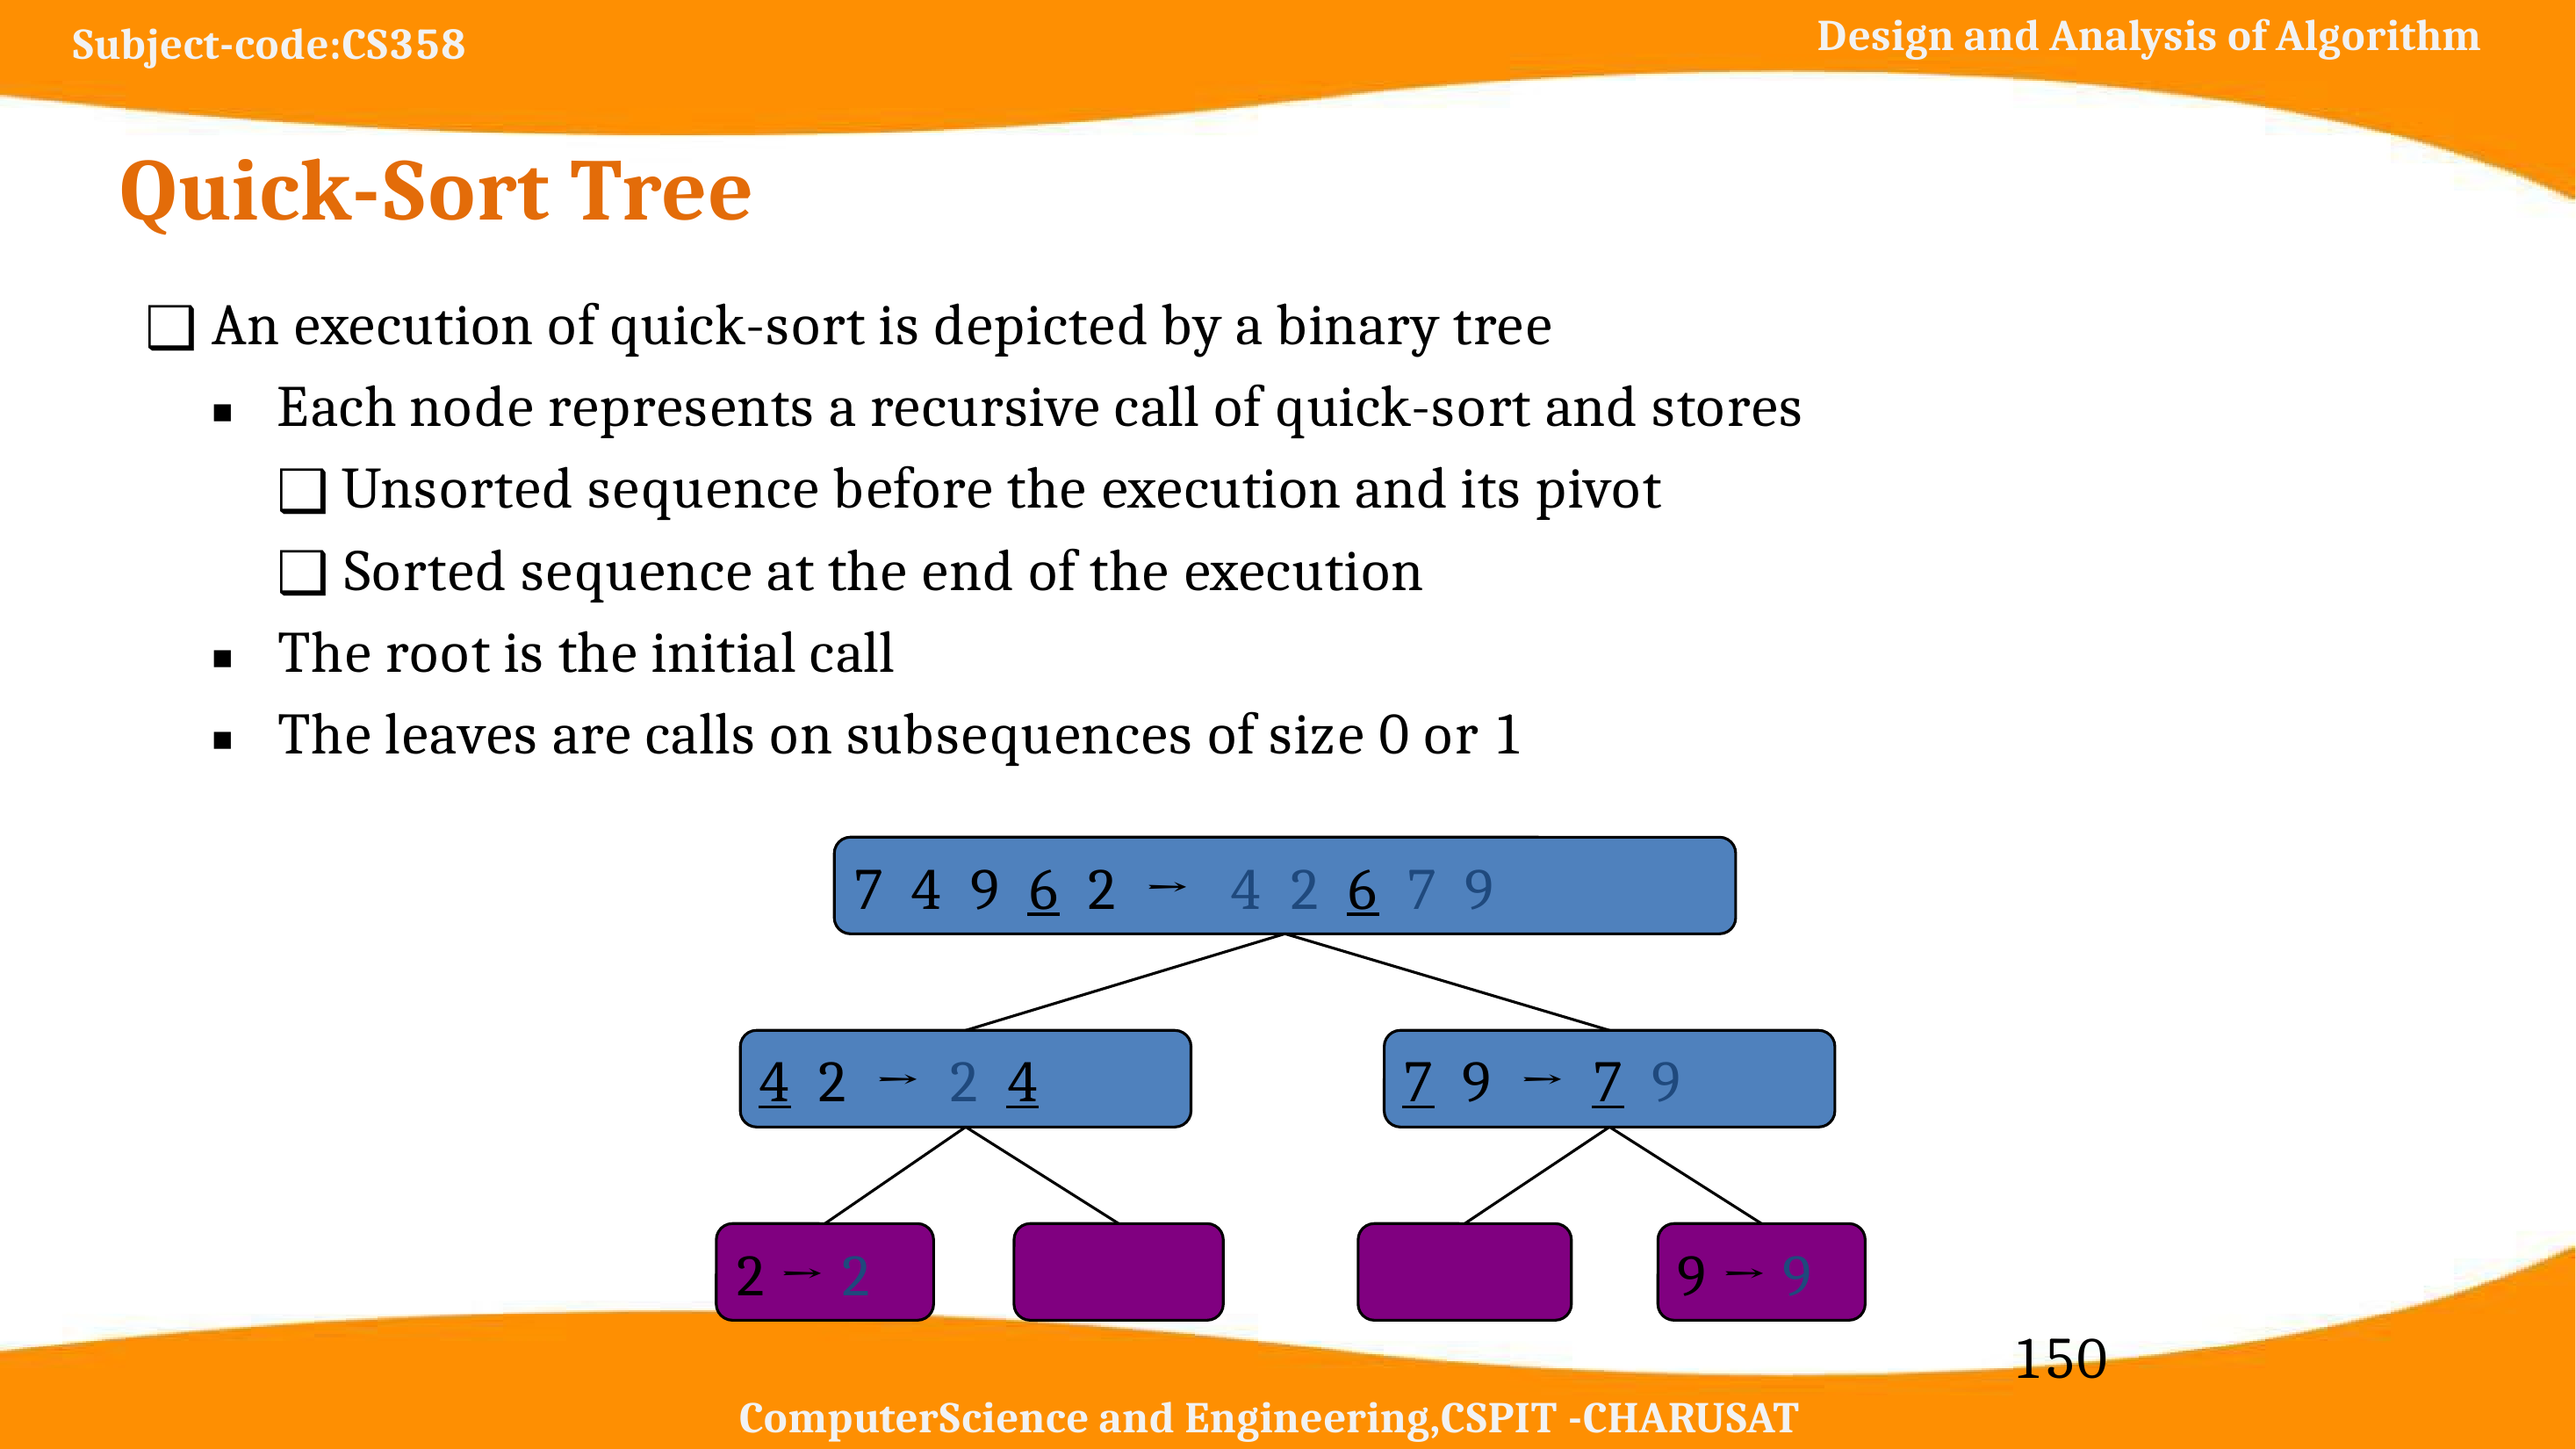

# Quick-Sort Tree
An execution of quick-sort is depicted by a binary tree
Each node represents a recursive call of quick-sort and stores
Unsorted sequence before the execution and its pivot
Sorted sequence at the end of the execution
The root is the initial call
The leaves are calls on subsequences of size 0 or 1
7  4  9  6  2  →   4  2  6  7  9
4  2  →  2  4
7  9  →  7  9
2 → 2

9 → 9
150